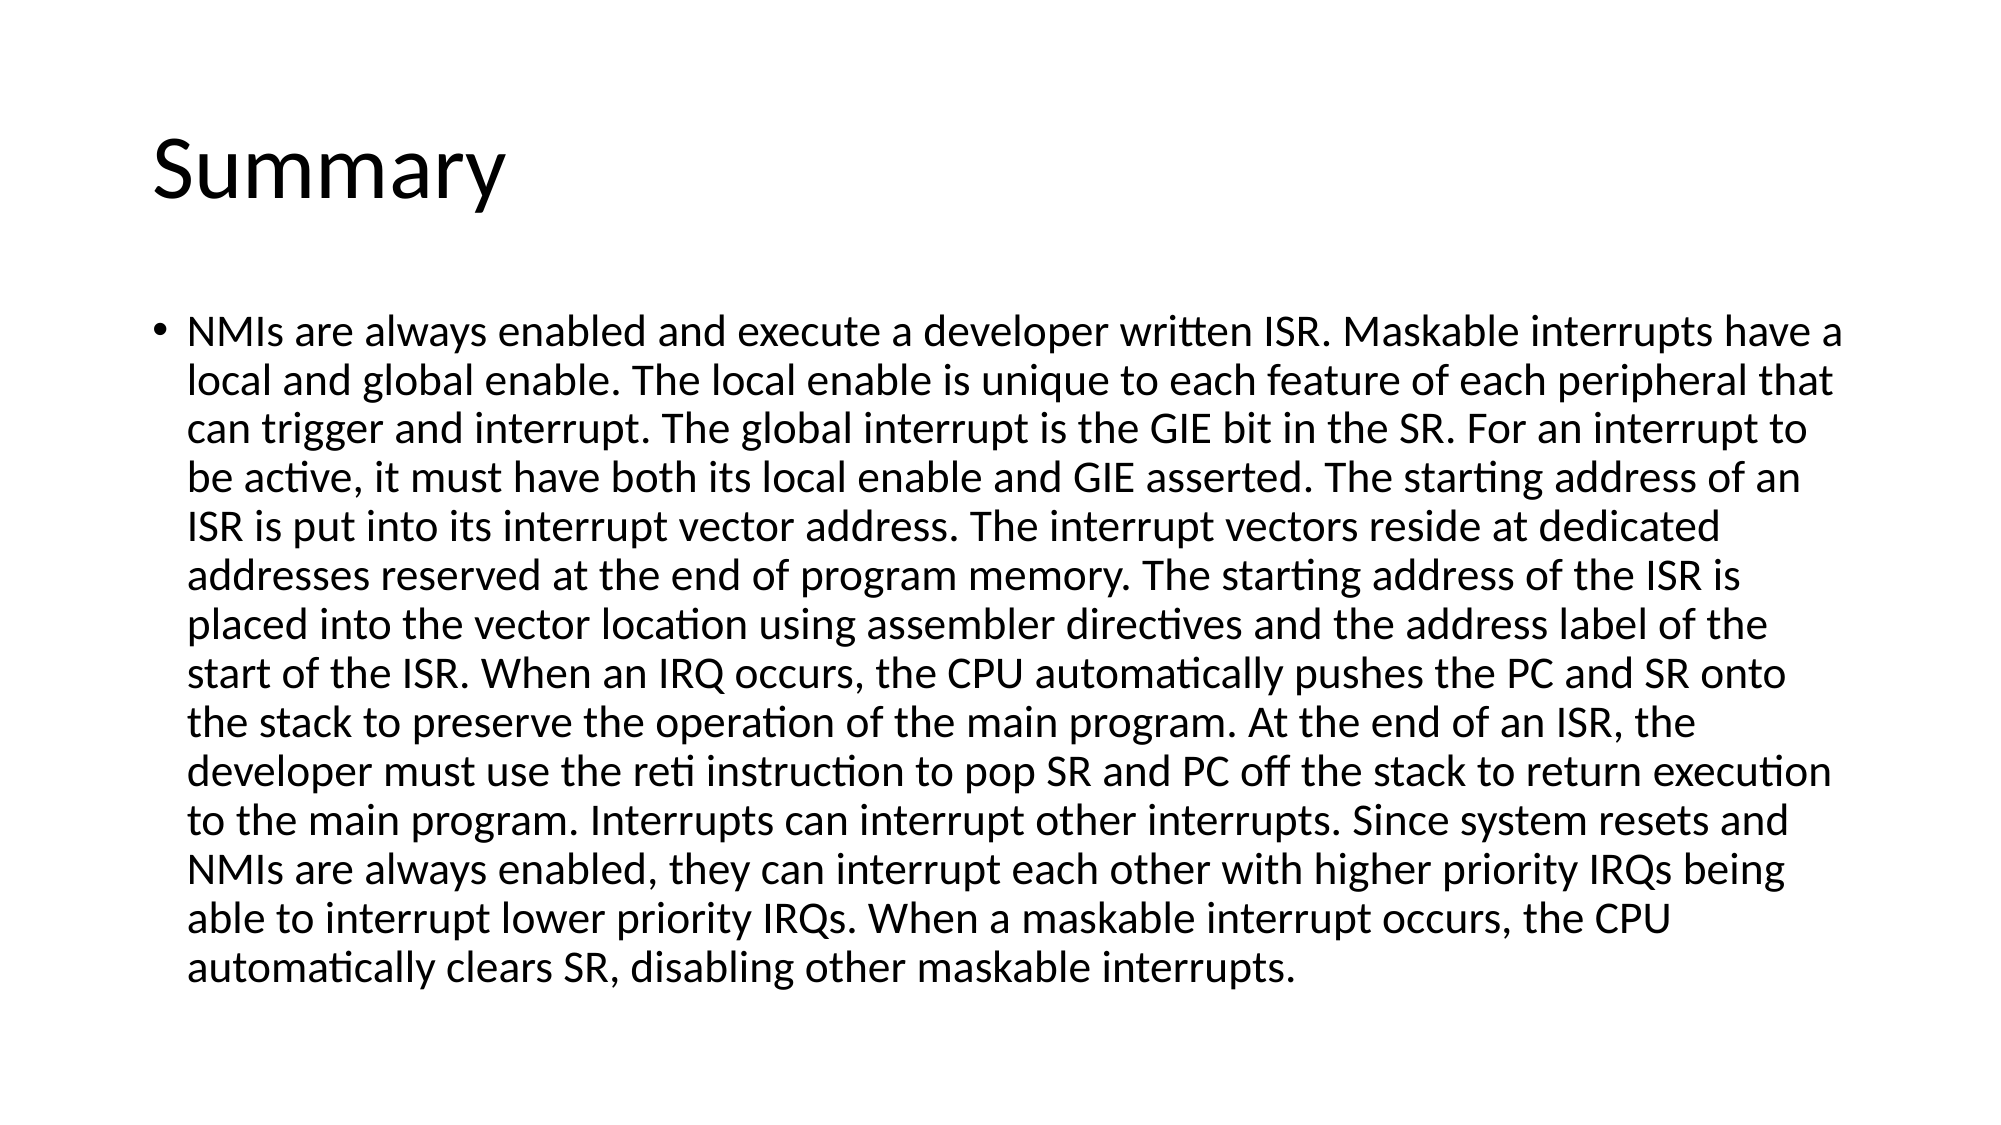

# Summary
NMIs are always enabled and execute a developer written ISR. Maskable interrupts have a local and global enable. The local enable is unique to each feature of each peripheral that can trigger and interrupt. The global interrupt is the GIE bit in the SR. For an interrupt to be active, it must have both its local enable and GIE asserted. The starting address of an ISR is put into its interrupt vector address. The interrupt vectors reside at dedicated addresses reserved at the end of program memory. The starting address of the ISR is placed into the vector location using assembler directives and the address label of the start of the ISR. When an IRQ occurs, the CPU automatically pushes the PC and SR onto the stack to preserve the operation of the main program. At the end of an ISR, the developer must use the reti instruction to pop SR and PC off the stack to return execution to the main program. Interrupts can interrupt other interrupts. Since system resets and NMIs are always enabled, they can interrupt each other with higher priority IRQs being able to interrupt lower priority IRQs. When a maskable interrupt occurs, the CPU automatically clears SR, disabling other maskable interrupts.